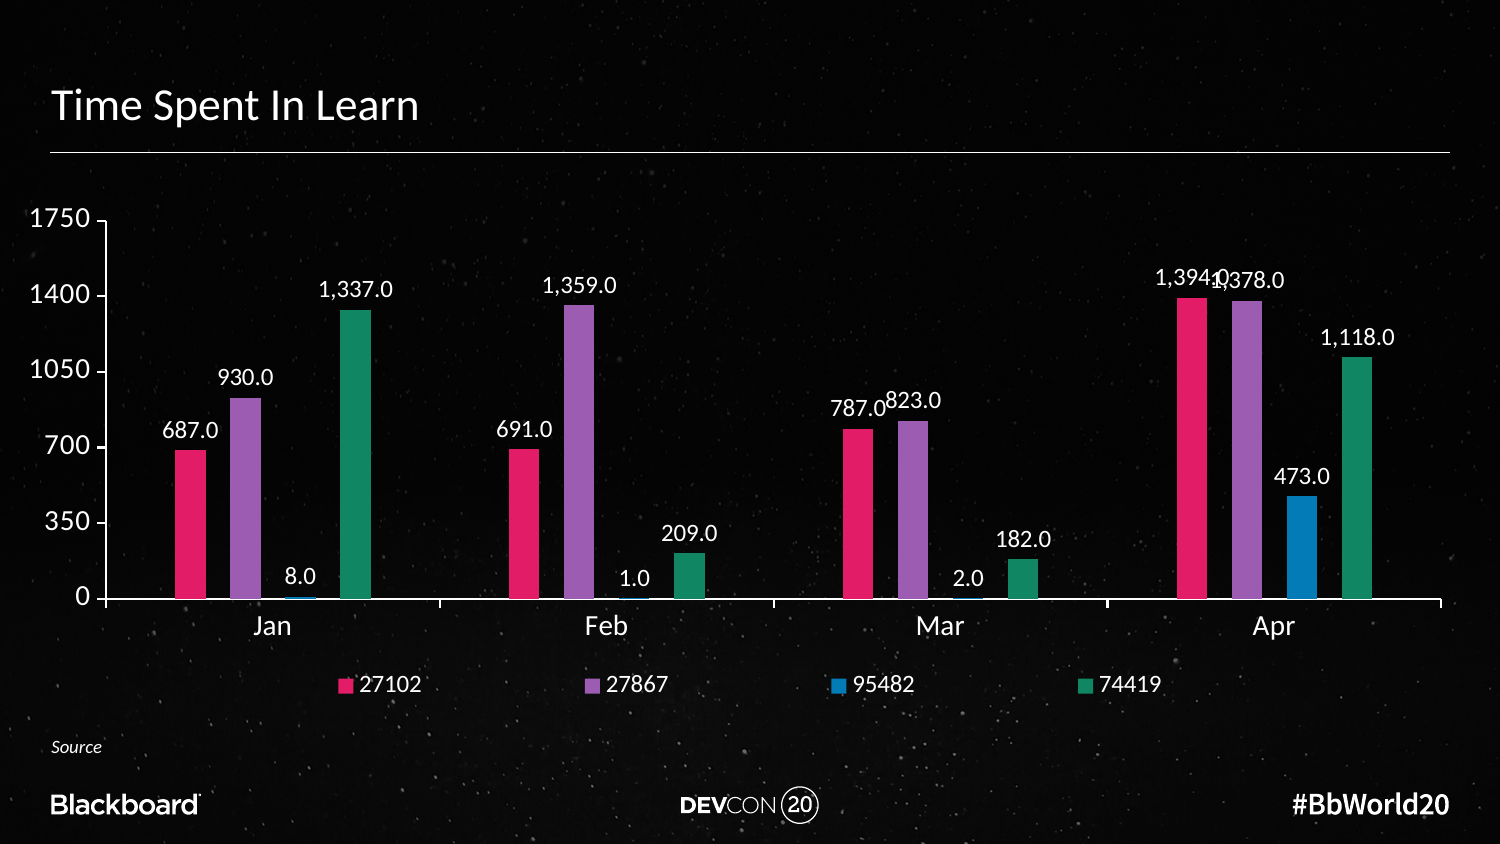

# Time Spent In Learn

### Chart

| Category | 27102 | 27867 | 95482 | 74419 |
|---|---|---|---|---|
| Jan | 687.0 | 930.0 | 8.0 | 1337.0 |
| Feb | 691.0 | 1359.0 | 1.0 | 209.0 |
| Mar | 787.0 | 823.0 | 2.0 | 182.0 |
| Apr | 1394.0 | 1378.0 | 473.0 | 1118.0 |
Source